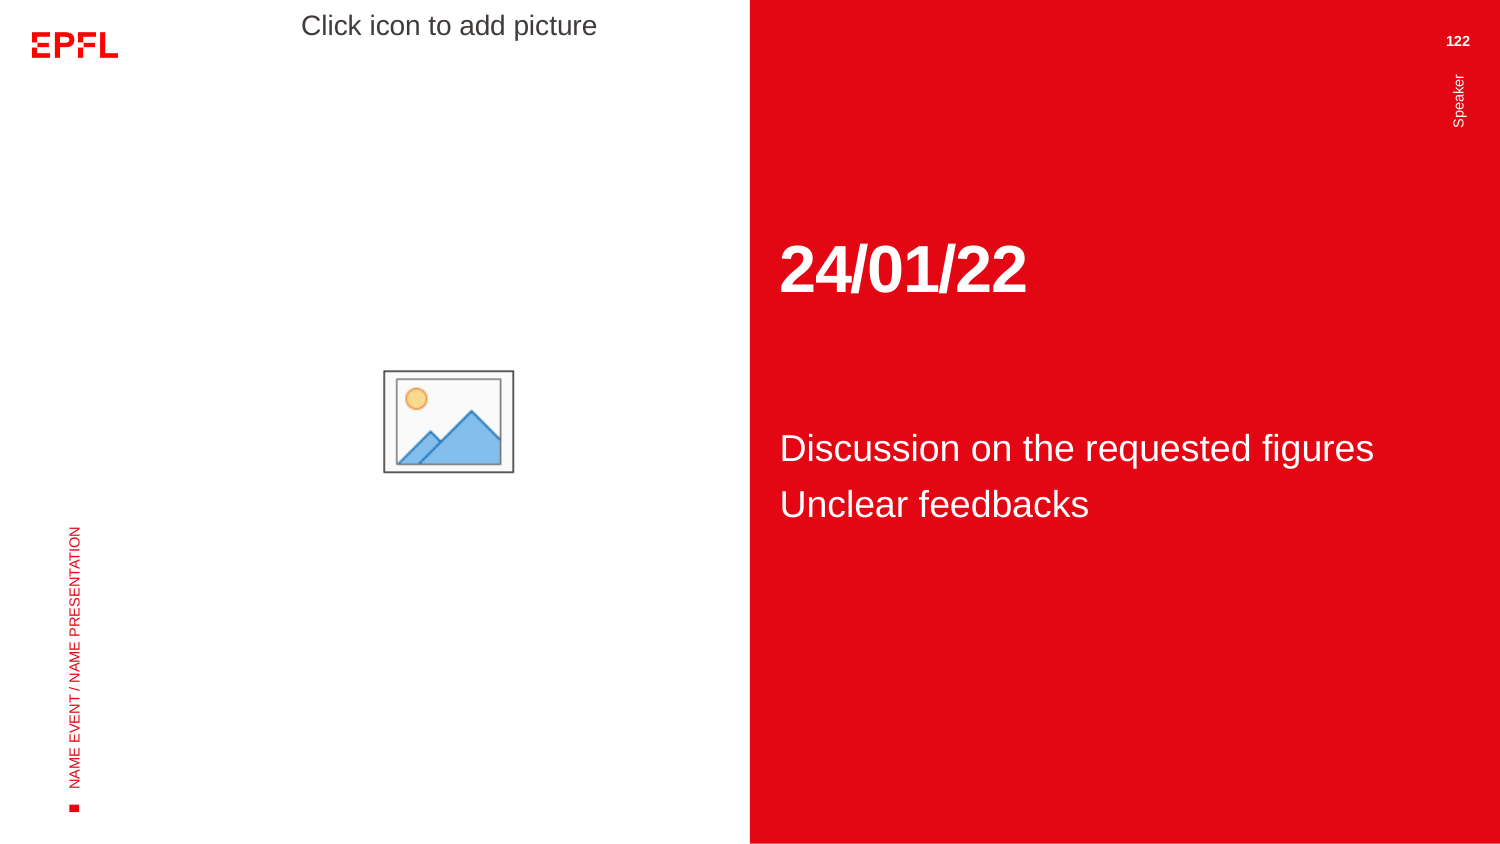

122
# 24/01/22
Speaker
Discussion on the requested figures
Unclear feedbacks
NAME EVENT / NAME PRESENTATION